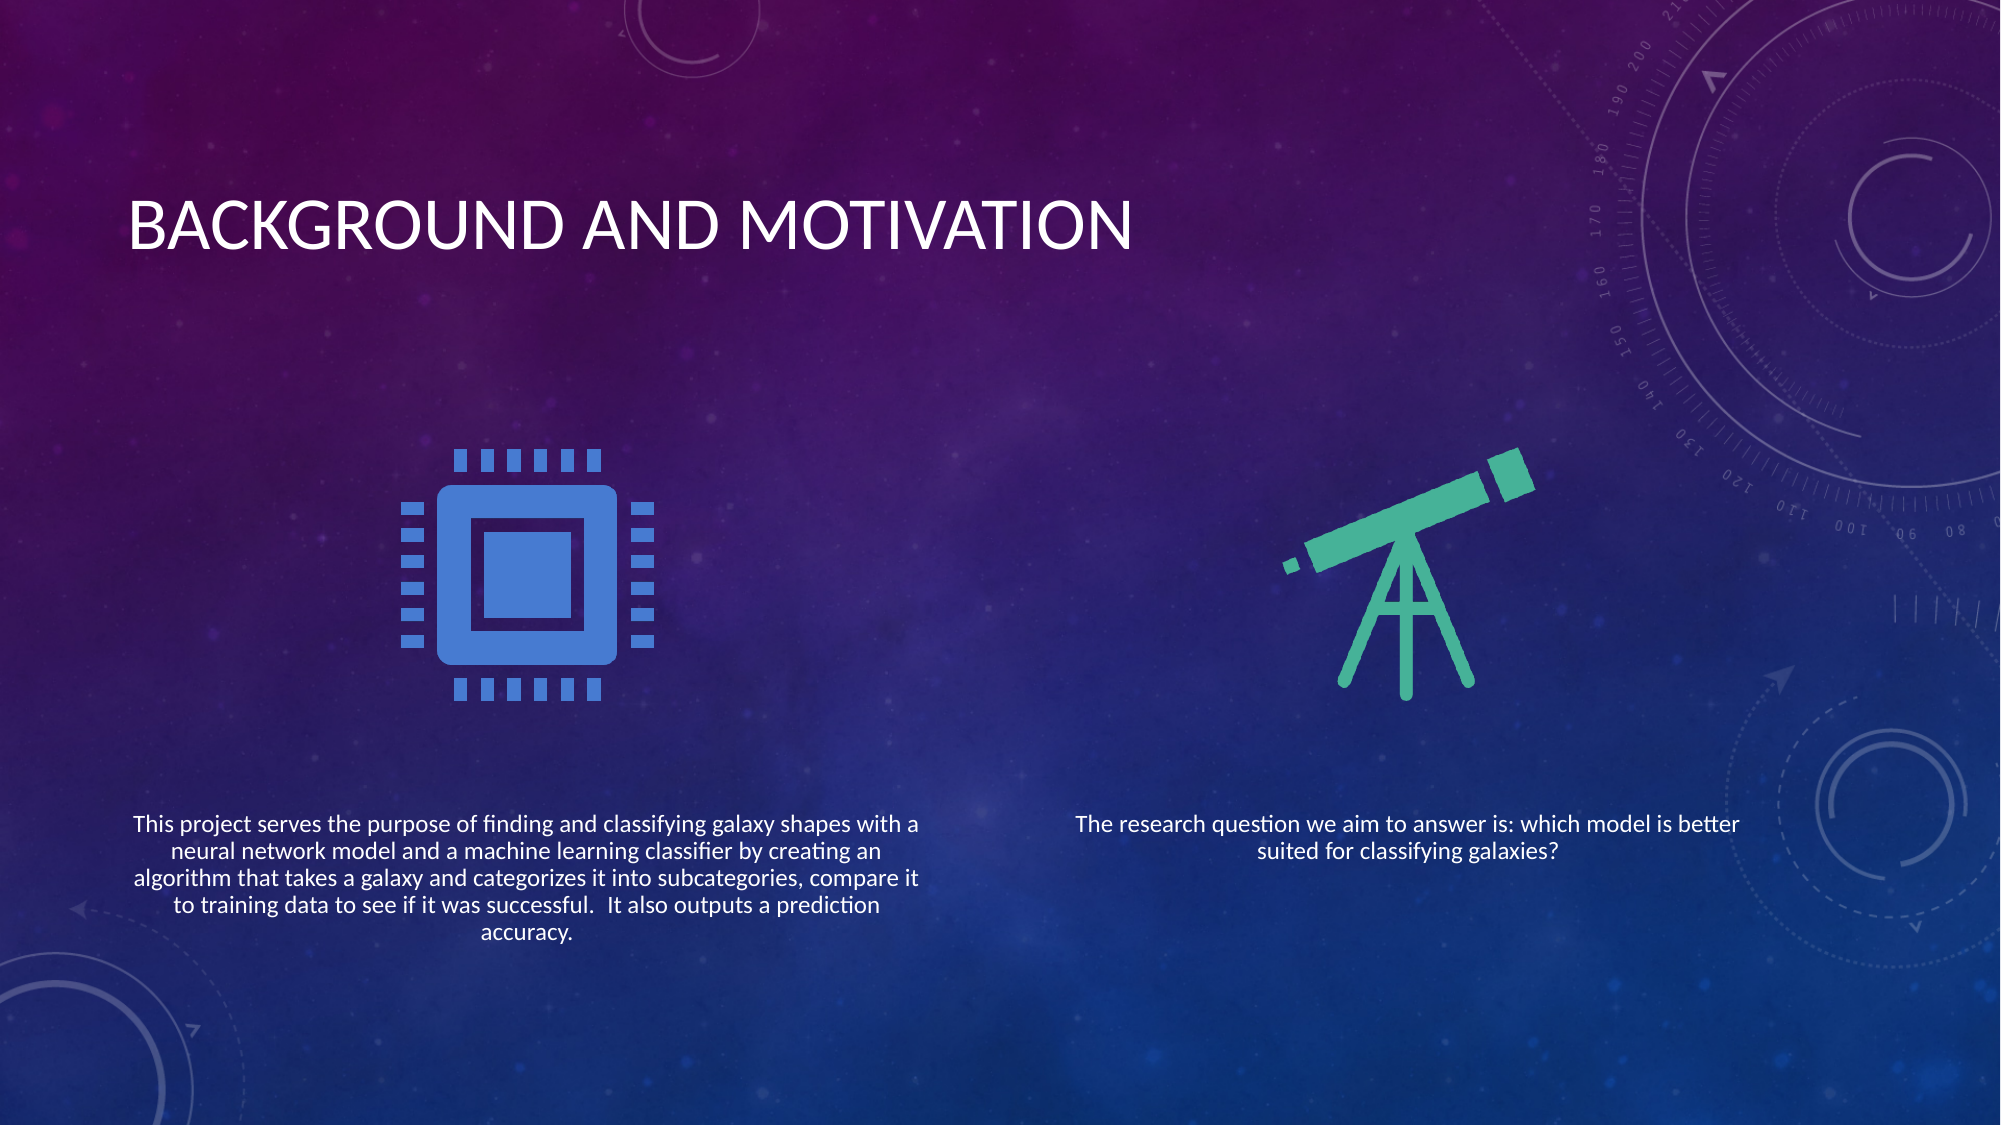

# Background AND MOTIVation
This project serves the purpose of finding and classifying galaxy shapes with a neural network model and a machine learning classifier by creating an algorithm that takes a galaxy and categorizes it into subcategories, compare it to training data to see if it was successful.  It also outputs a prediction accuracy.
The research question we aim to answer is: which model is better suited for classifying galaxies?